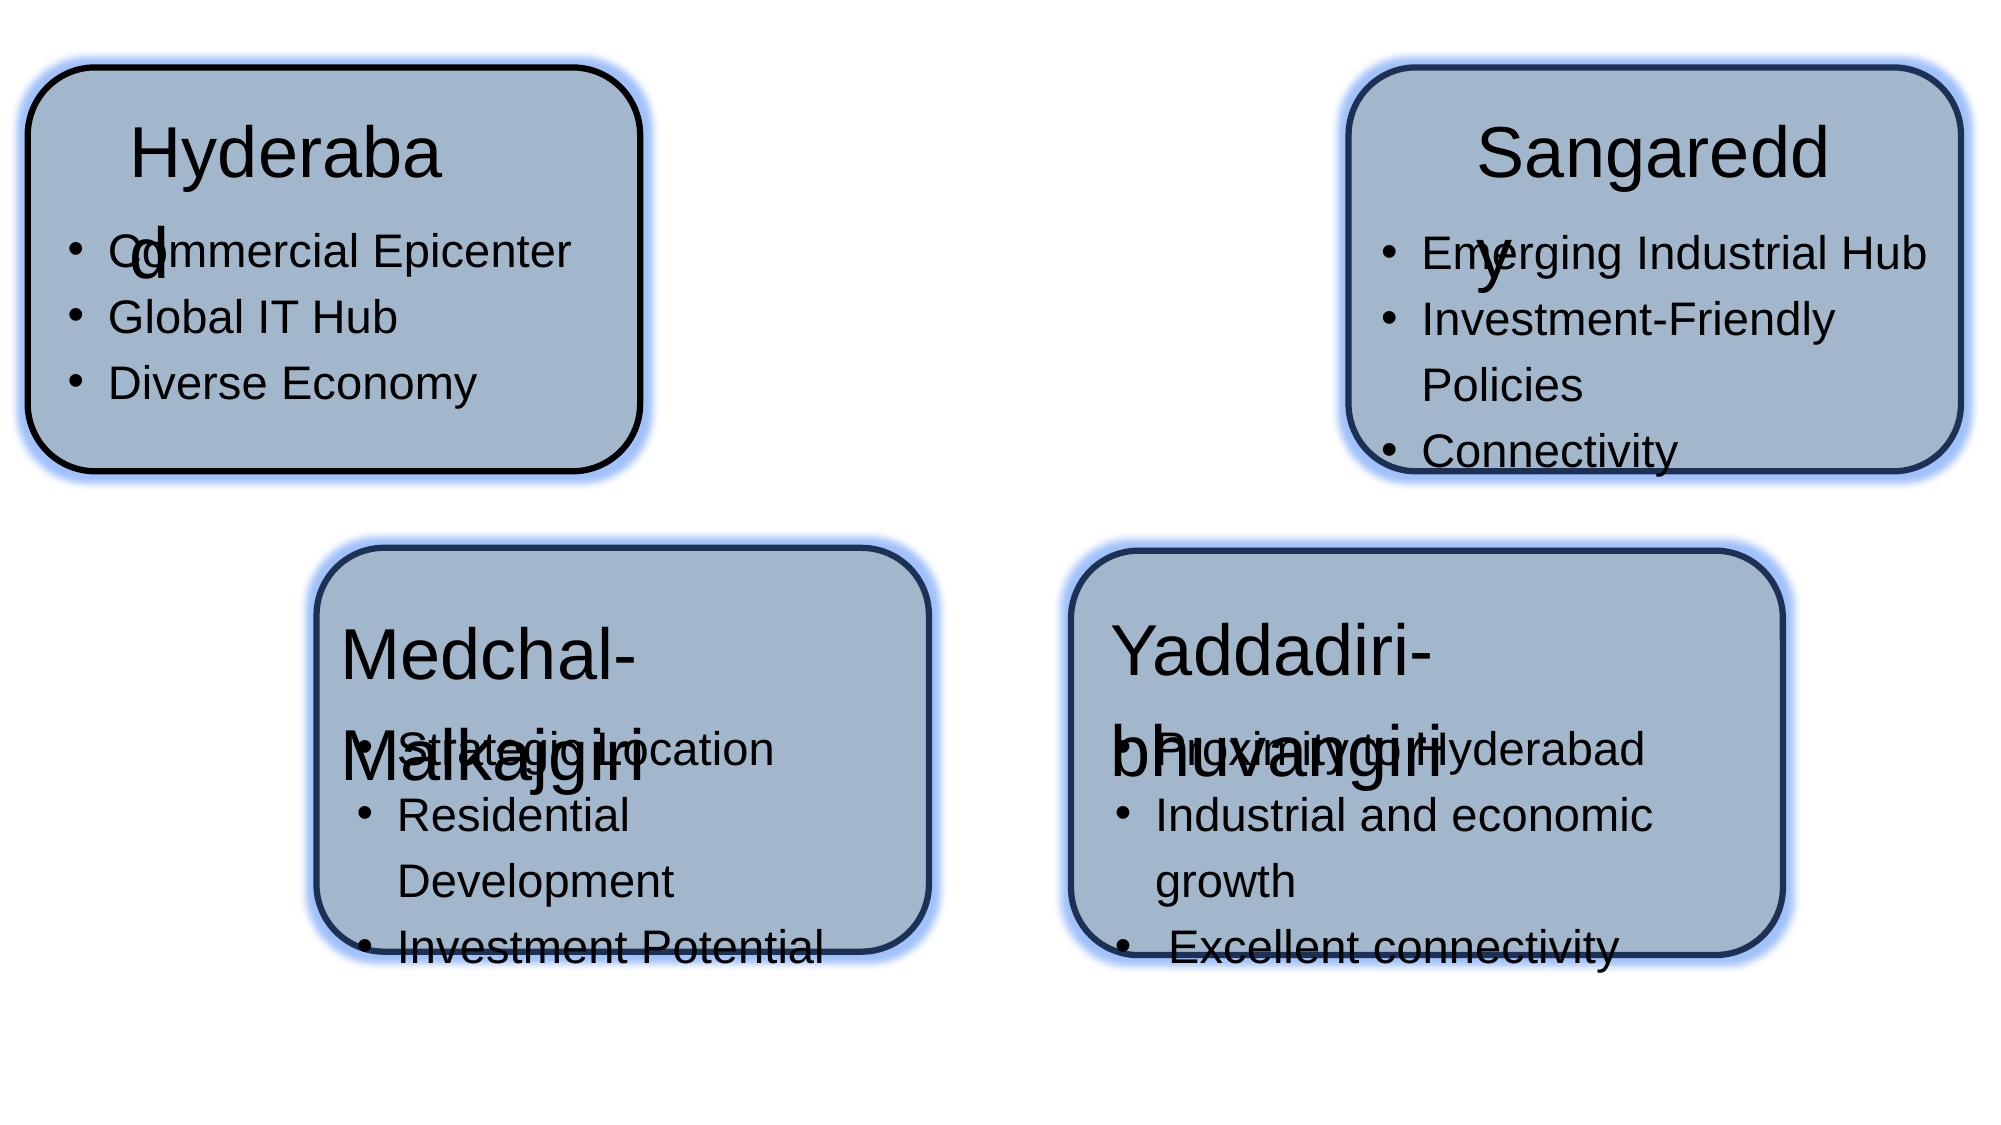

Rangareddy
Proximity to Hyderabad
Industrial Zones
Infrastructure
Hyderabad
Sangareddy
Emerging Industrial Hub
Investment-Friendly Policies
Connectivity
Commercial Epicenter
Global IT Hub
Diverse Economy

Yaddadiri-bhuvangiri
Medchal-Malkajgiri
Strategic Location
Residential Development
Investment Potential
Proximity to Hyderabad
Industrial and economic growth
 Excellent connectivity